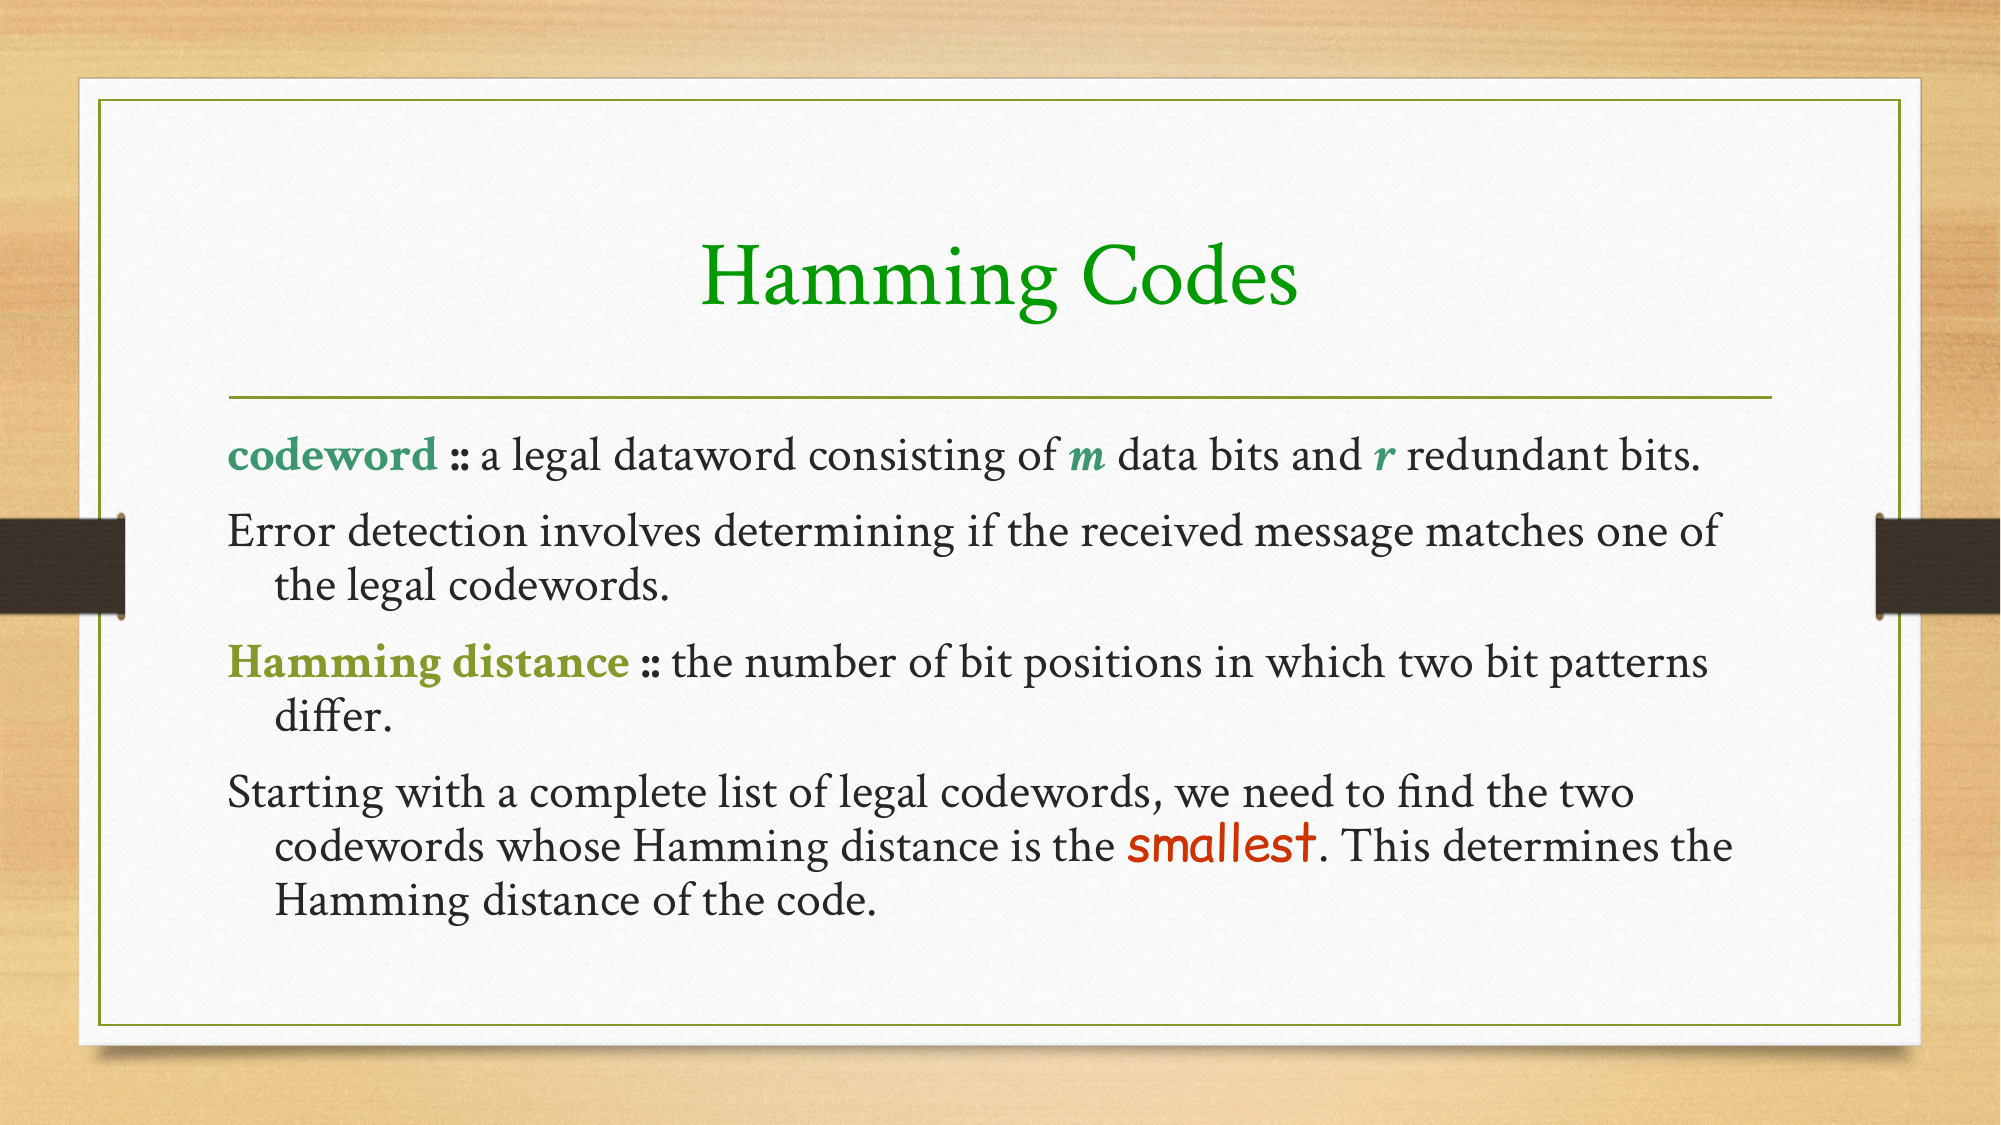

# Hamming Codes
codeword :: a legal dataword consisting of m data bits and r redundant bits.
Error detection involves determining if the received message matches one of the legal codewords.
Hamming distance :: the number of bit positions in which two bit patterns differ.
Starting with a complete list of legal codewords, we need to find the two codewords whose Hamming distance is the smallest. This determines the Hamming distance of the code.